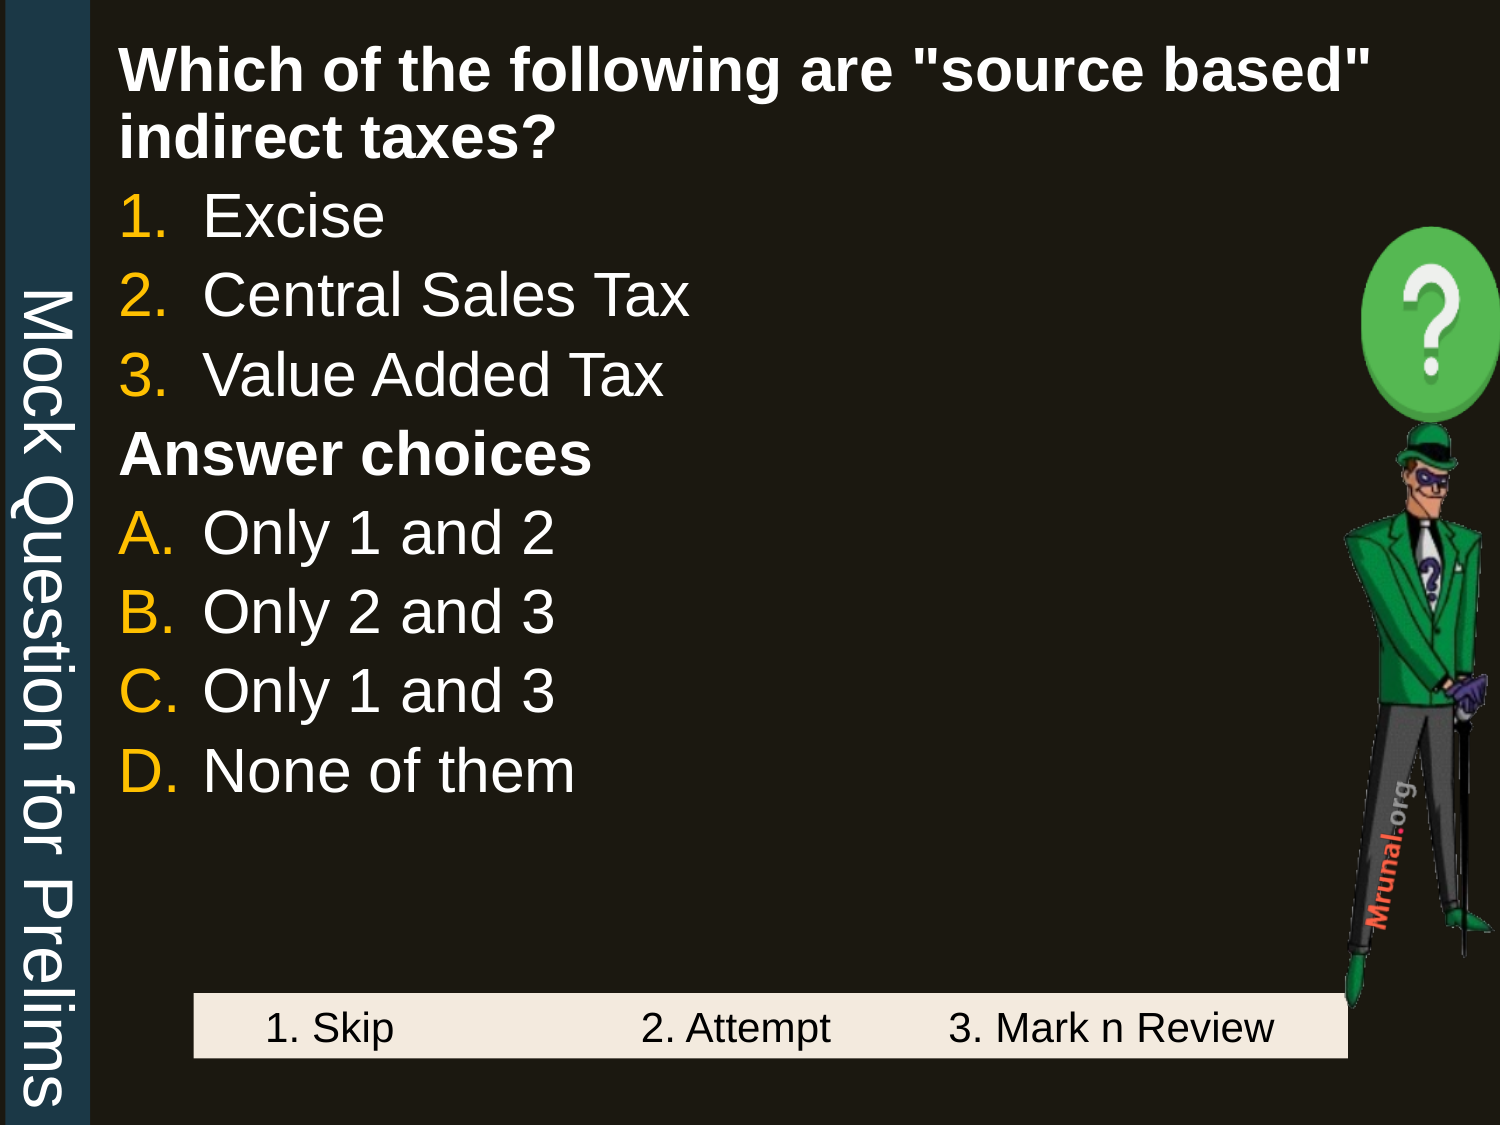

Mock Question for Prelims
Which of the following are "source based" indirect taxes?
Excise
Central Sales Tax
Value Added Tax
Answer choices
Only 1 and 2
Only 2 and 3
Only 1 and 3
None of them